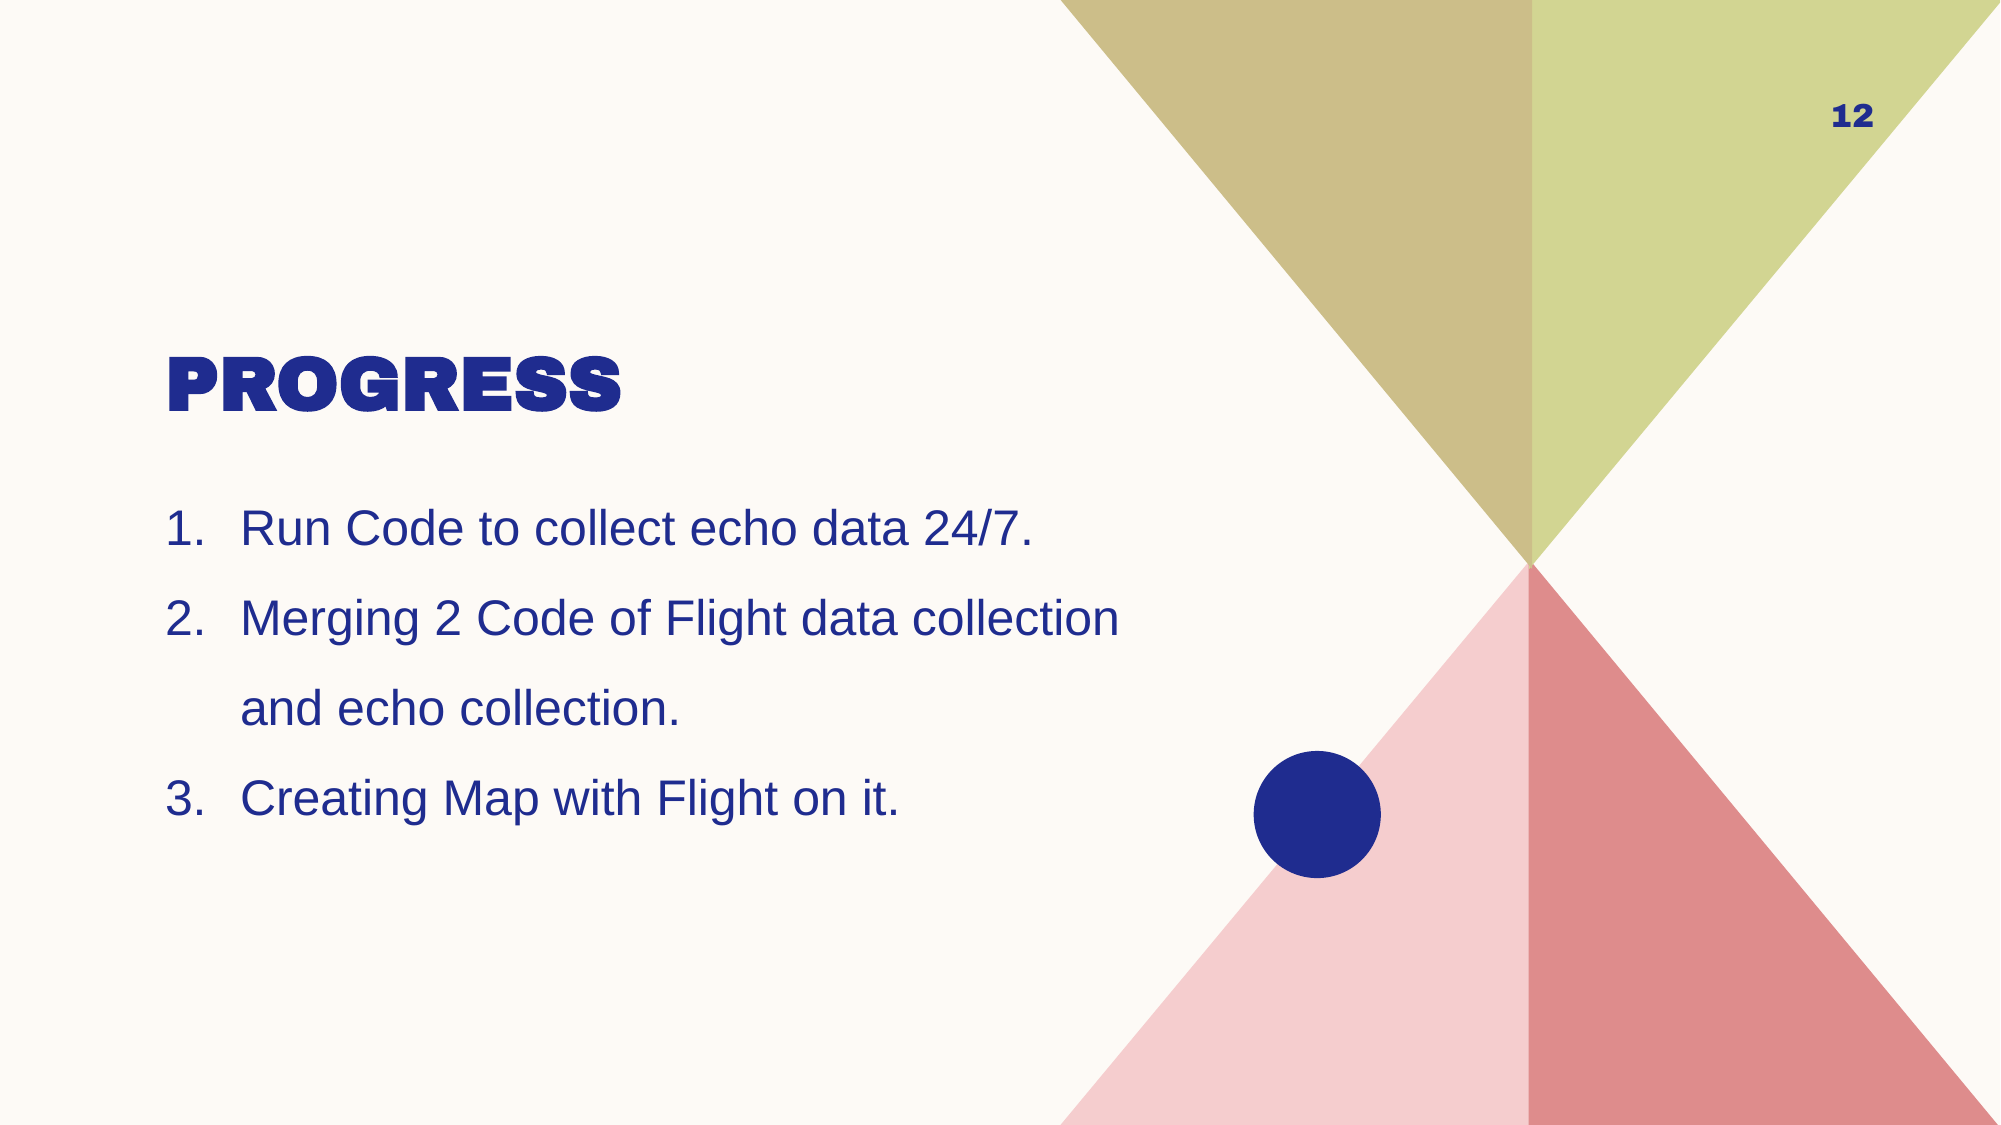

12
# Progress
Run Code to collect echo data 24/7.
Merging 2 Code of Flight data collection and echo collection.
Creating Map with Flight on it.